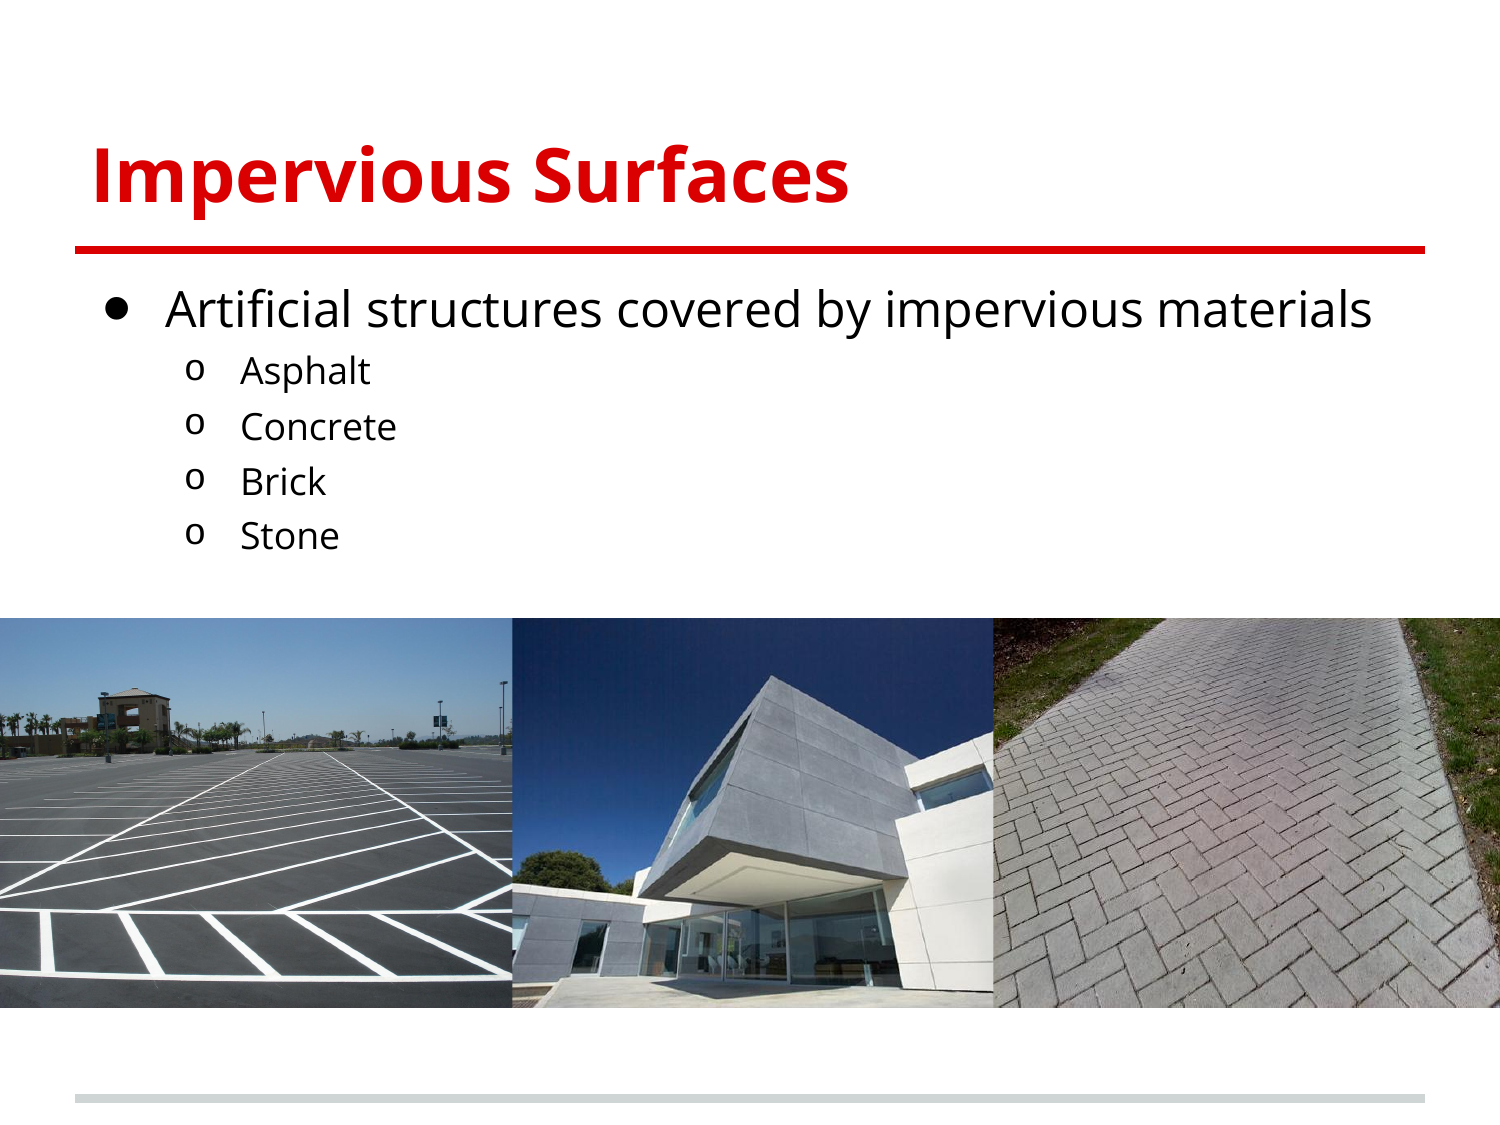

# Impervious Surfaces
Artificial structures covered by impervious materials
Asphalt
Concrete
Brick
Stone